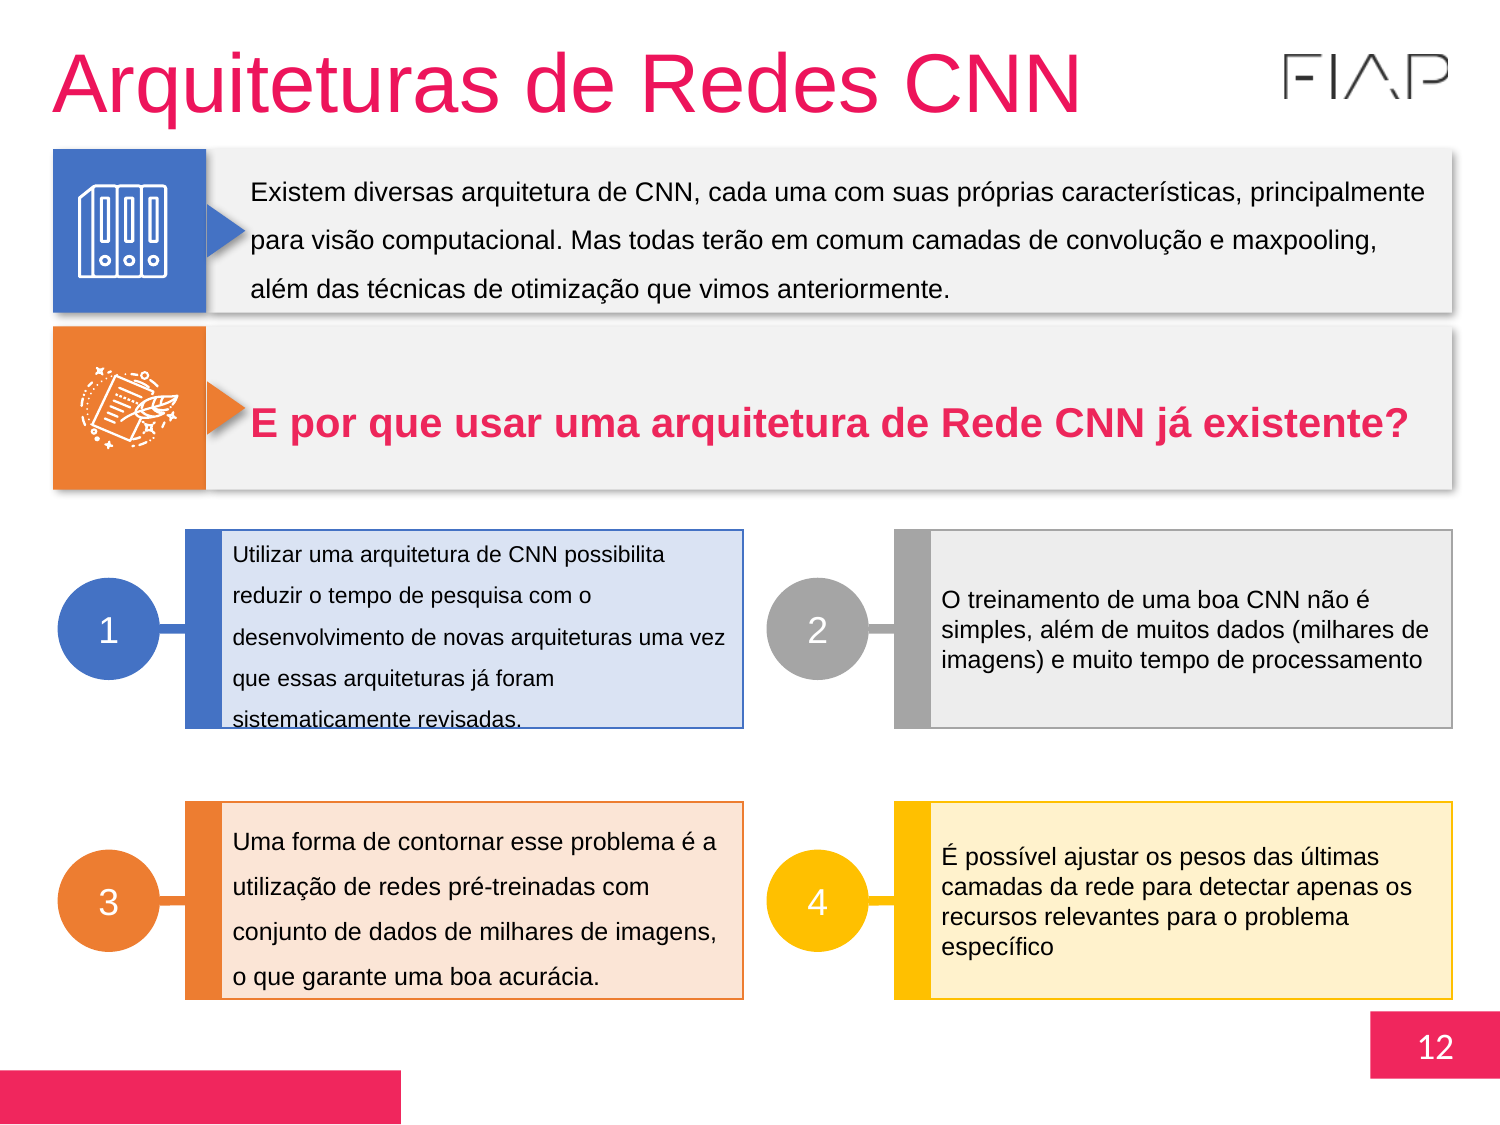

Arquiteturas de Redes CNN

Existem diversas arquitetura de CNN, cada uma com suas próprias características, principalmente para visão computacional. Mas todas terão em comum camadas de convolução e maxpooling, além das técnicas de otimização que vimos anteriormente.

E por que usar uma arquitetura de Rede CNN já existente?

Utilizar uma arquitetura de CNN possibilita reduzir o tempo de pesquisa com o desenvolvimento de novas arquiteturas uma vez que essas arquiteturas já foram sistematicamente revisadas.

O treinamento de uma boa CNN não é simples, além de muitos dados (milhares de imagens) e muito tempo de processamento
1
2

Uma forma de contornar esse problema é a utilização de redes pré-treinadas com conjunto de dados de milhares de imagens, o que garante uma boa acurácia.

É possível ajustar os pesos das últimas camadas da rede para detectar apenas os recursos relevantes para o problema específico
3
4